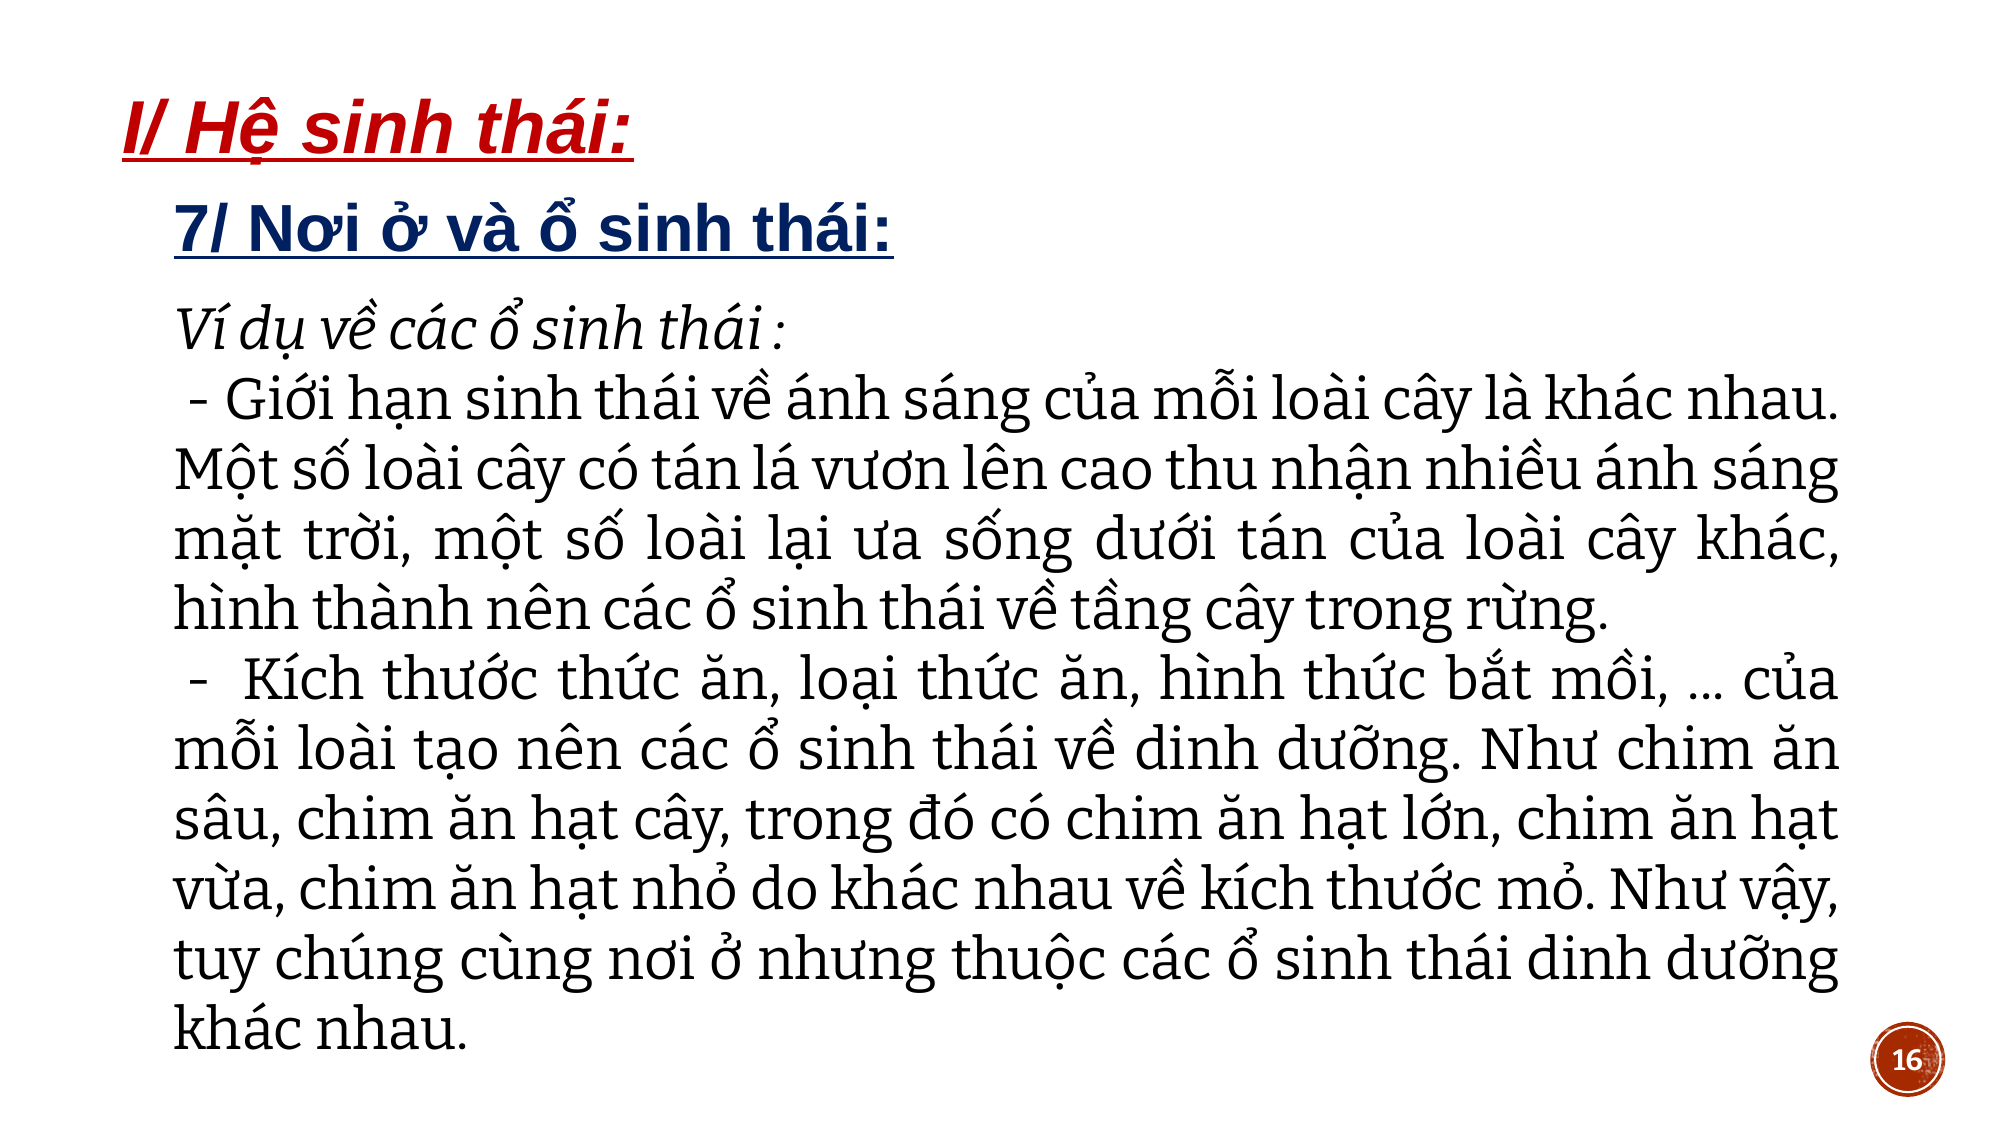

I/ Hệ sinh thái:
7/ Nơi ở và ổ sinh thái:
Ví dụ về các ổ sinh thái :
 - Giới hạn sinh thái về ánh sáng của mỗi loài cây là khác nhau. Một số loài cây có tán lá vươn lên cao thu nhận nhiều ánh sáng mặt trời, một số loài lại ưa sống dưới tán của loài cây khác, hình thành nên các ổ sinh thái về tầng cây trong rừng.
 -  Kích thước thức ăn, loại thức ăn, hình thức bắt mồi, ... của mỗi loài tạo nên các ổ sinh thái về dinh dưỡng. Như chim ăn sâu, chim ăn hạt cây, trong đó có chim ăn hạt lớn, chim ăn hạt vừa, chim ăn hạt nhỏ do khác nhau về kích thước mỏ. Như vậy, tuy chúng cùng nơi ở nhưng thuộc các ổ sinh thái dinh dưỡng khác nhau.
16